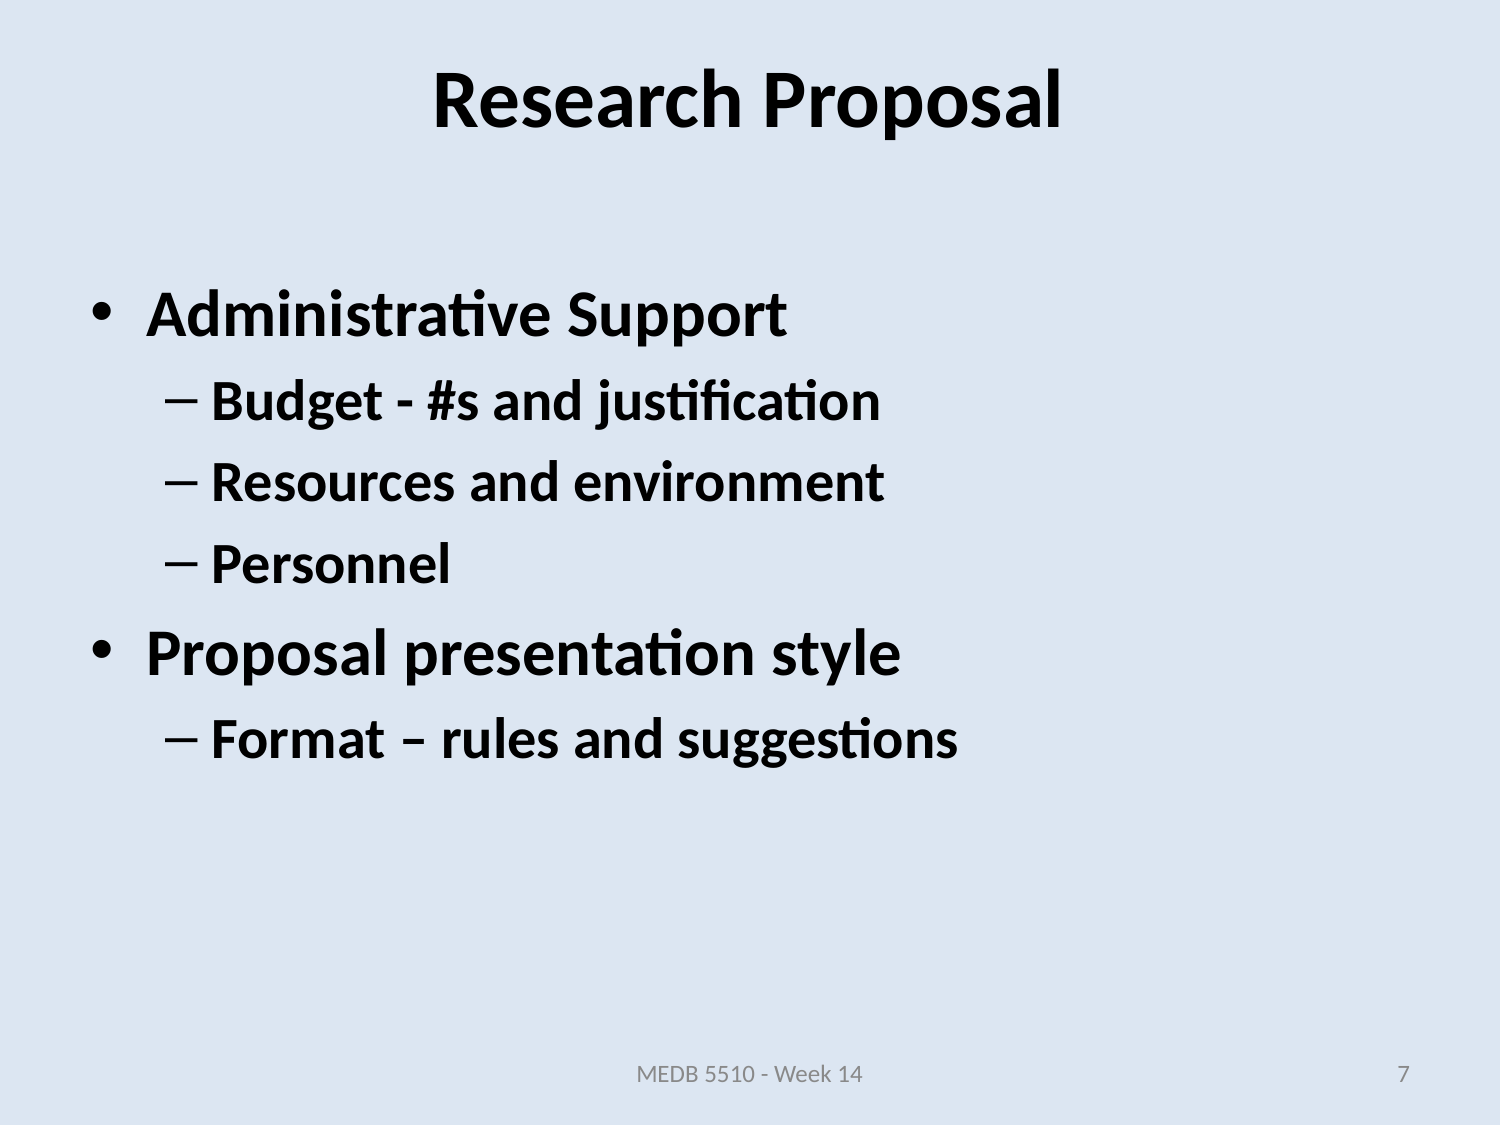

Administrative Support
Budget - #s and justification
Resources and environment
Personnel
Proposal presentation style
Format – rules and suggestions
Research Proposal
MEDB 5510 - Week 14
7